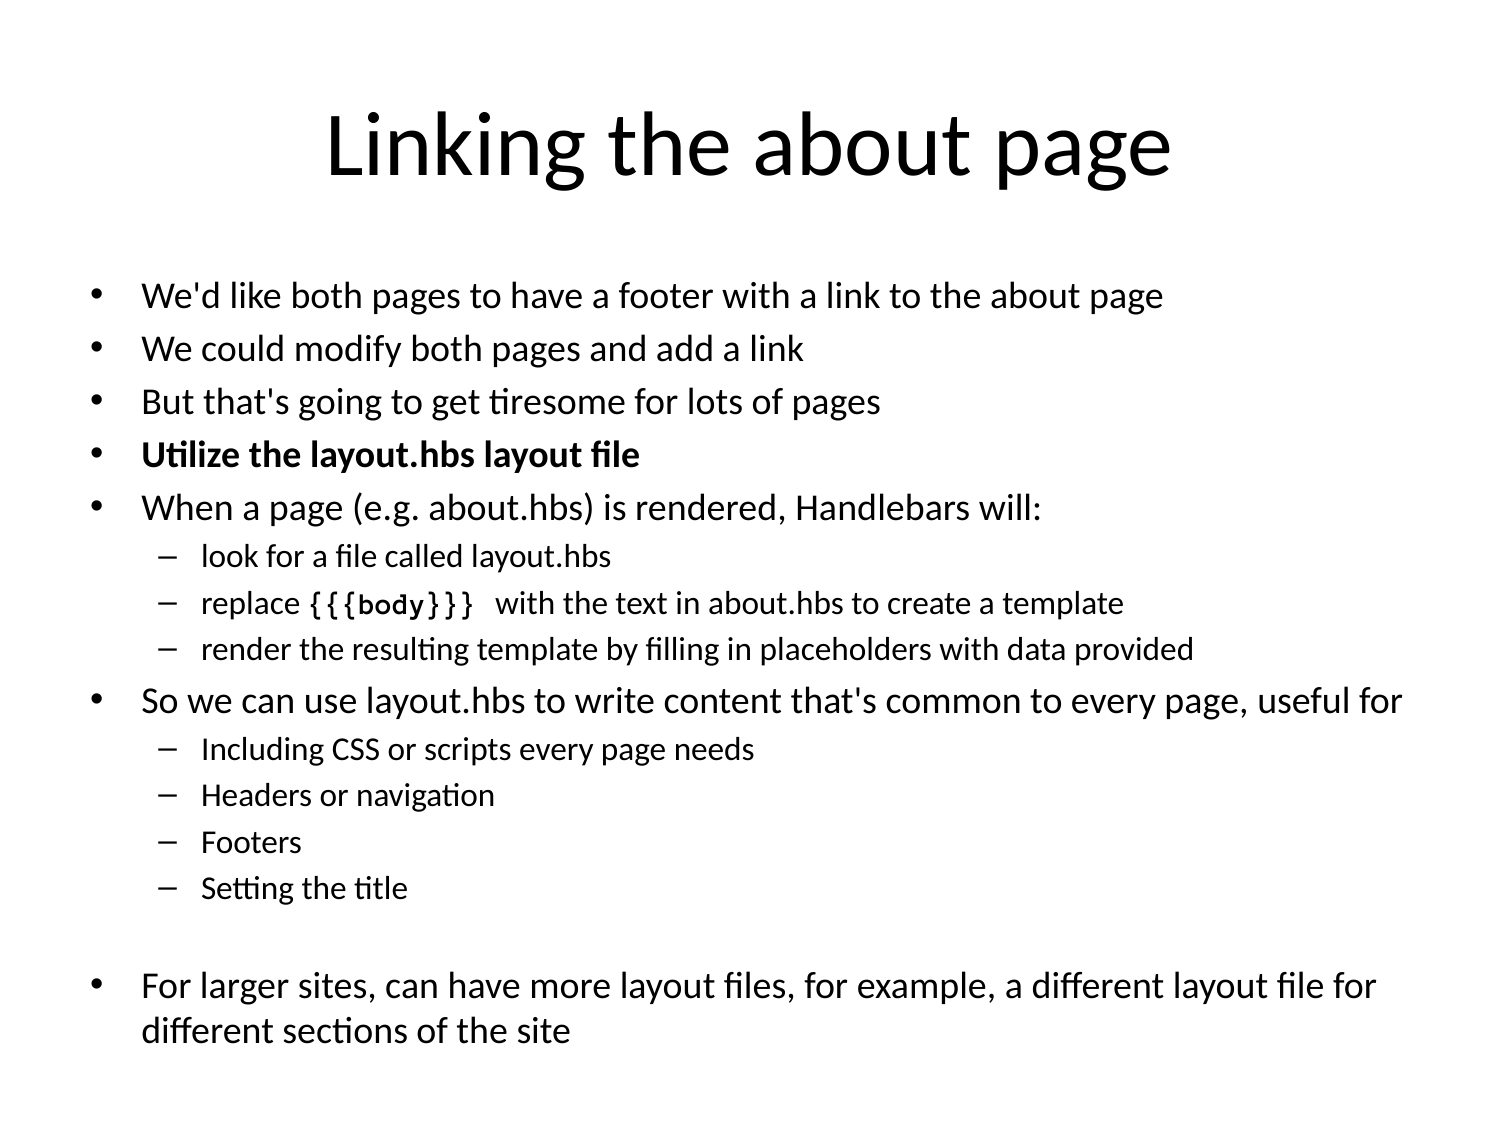

# Linking the about page
We'd like both pages to have a footer with a link to the about page
We could modify both pages and add a link
But that's going to get tiresome for lots of pages
Utilize the layout.hbs layout file
When a page (e.g. about.hbs) is rendered, Handlebars will:
look for a file called layout.hbs
replace {{{body}}} with the text in about.hbs to create a template
render the resulting template by filling in placeholders with data provided
So we can use layout.hbs to write content that's common to every page, useful for
Including CSS or scripts every page needs
Headers or navigation
Footers
Setting the title

For larger sites, can have more layout files, for example, a different layout file for different sections of the site